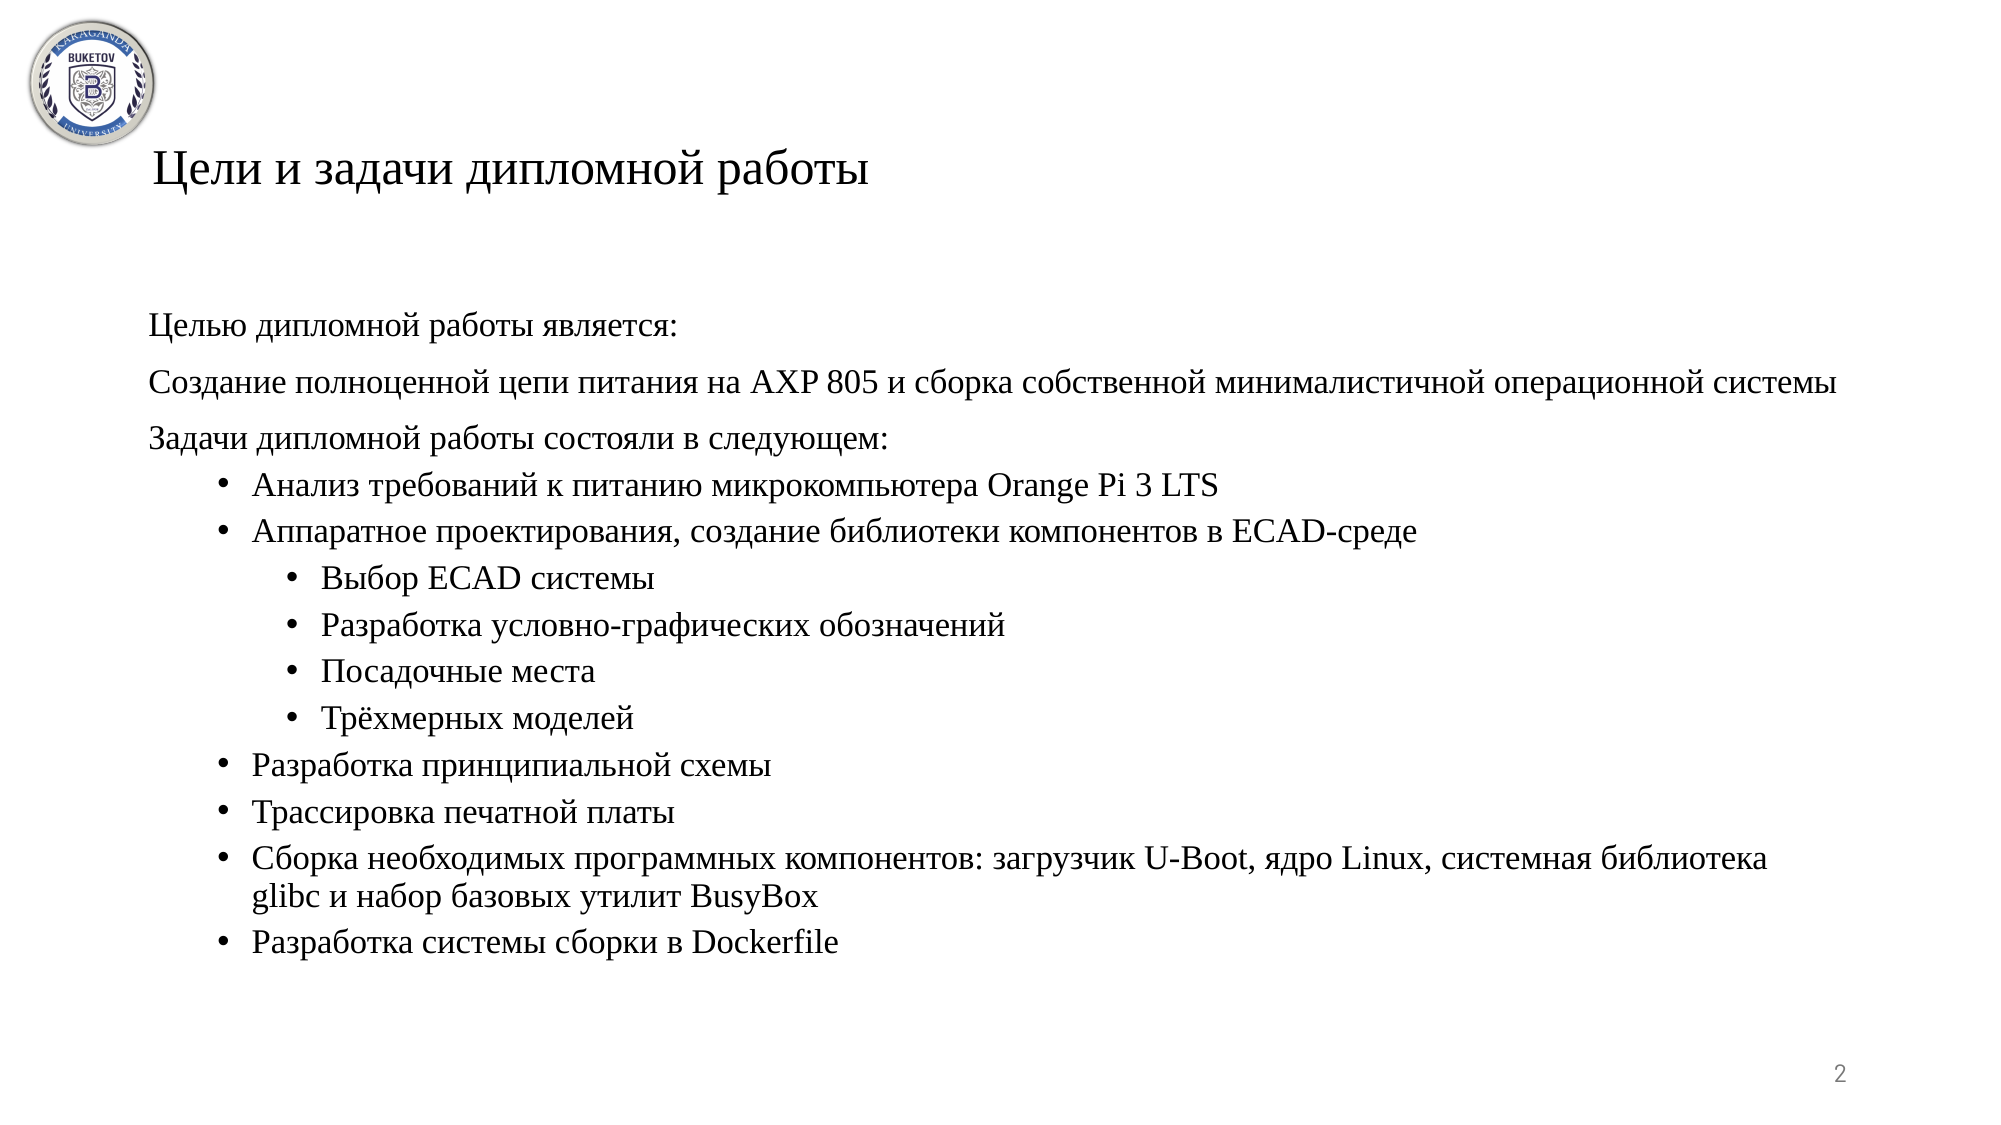

# Цели и задачи дипломной работы
Целью дипломной работы является:
Создание полноценной цепи питания на AXP 805 и cборка собственной минималистичной операционной системы
Задачи дипломной работы состояли в следующем:
Анализ требований к питанию микрокомпьютера Orange Pi 3 LTS
Аппаратное проектирования, создание библиотеки компонентов в ECAD-среде
Выбор ECAD системы
Разработка условно-графических обозначений
Посадочные места
Трёхмерных моделей
Разработка принципиальной схемы
Трассировка печатной платы
Сборка необходимых программных компонентов: загрузчик U-Boot, ядро Linux, системная библиотека glibc и набор базовых утилит BusyBox
Разработка системы сборки в Dockerfile

2